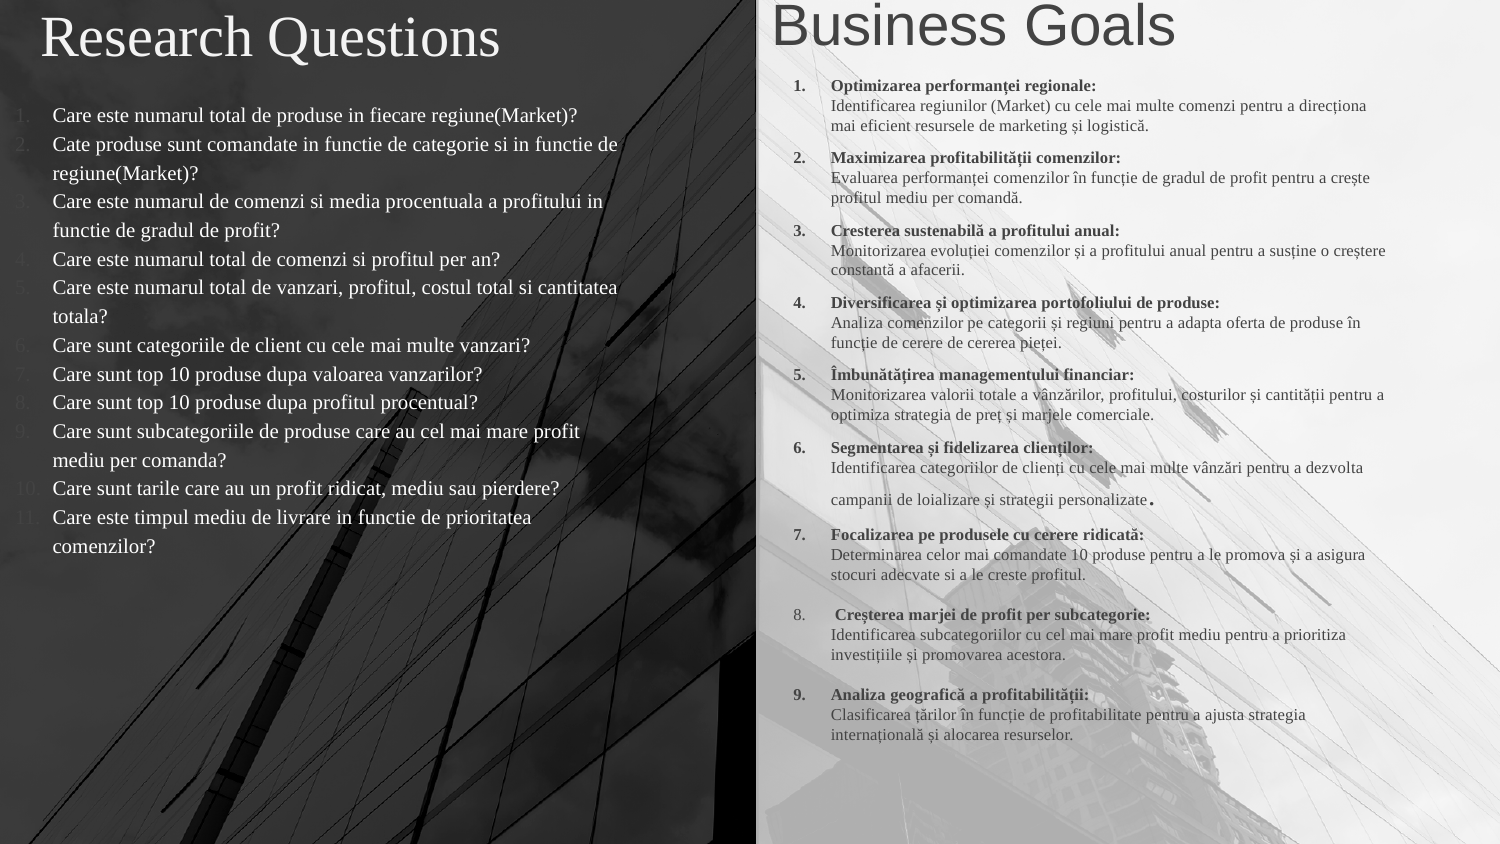

# Research Questions
Business Goals
Optimizarea performanței regionale:
Identificarea regiunilor (Market) cu cele mai multe comenzi pentru a direcționa mai eficient resursele de marketing și logistică.
Maximizarea profitabilității comenzilor:
Evaluarea performanței comenzilor în funcție de gradul de profit pentru a crește profitul mediu per comandă.
Cresterea sustenabilă a profitului anual:
Monitorizarea evoluției comenzilor și a profitului anual pentru a susține o creștere constantă a afacerii.
Diversificarea și optimizarea portofoliului de produse:
Analiza comenzilor pe categorii și regiuni pentru a adapta oferta de produse în funcție de cerere de cererea pieței.
Îmbunătățirea managementului financiar:
Monitorizarea valorii totale a vânzărilor, profitului, costurilor și cantității pentru a optimiza strategia de preț și marjele comerciale.
Segmentarea și fidelizarea clienților:
Identificarea categoriilor de clienți cu cele mai multe vânzări pentru a dezvolta campanii de loializare și strategii personalizate.
Focalizarea pe produsele cu cerere ridicată:
Determinarea celor mai comandate 10 produse pentru a le promova și a asigura stocuri adecvate si a le creste profitul.

 Creșterea marjei de profit per subcategorie:
Identificarea subcategoriilor cu cel mai mare profit mediu pentru a prioritiza investițiile și promovarea acestora.

Analiza geografică a profitabilității:
Clasificarea țărilor în funcție de profitabilitate pentru a ajusta strategia internațională și alocarea resurselor.

Care este numarul total de produse in fiecare regiune(Market)?
Cate produse sunt comandate in functie de categorie si in functie de regiune(Market)?
Care este numarul de comenzi si media procentuala a profitului in functie de gradul de profit?
Care este numarul total de comenzi si profitul per an?
Care este numarul total de vanzari, profitul, costul total si cantitatea totala?
Care sunt categoriile de client cu cele mai multe vanzari?
Care sunt top 10 produse dupa valoarea vanzarilor?
Care sunt top 10 produse dupa profitul procentual?
Care sunt subcategoriile de produse care au cel mai mare profit mediu per comanda?
Care sunt tarile care au un profit ridicat, mediu sau pierdere?
Care este timpul mediu de livrare in functie de prioritatea comenzilor?